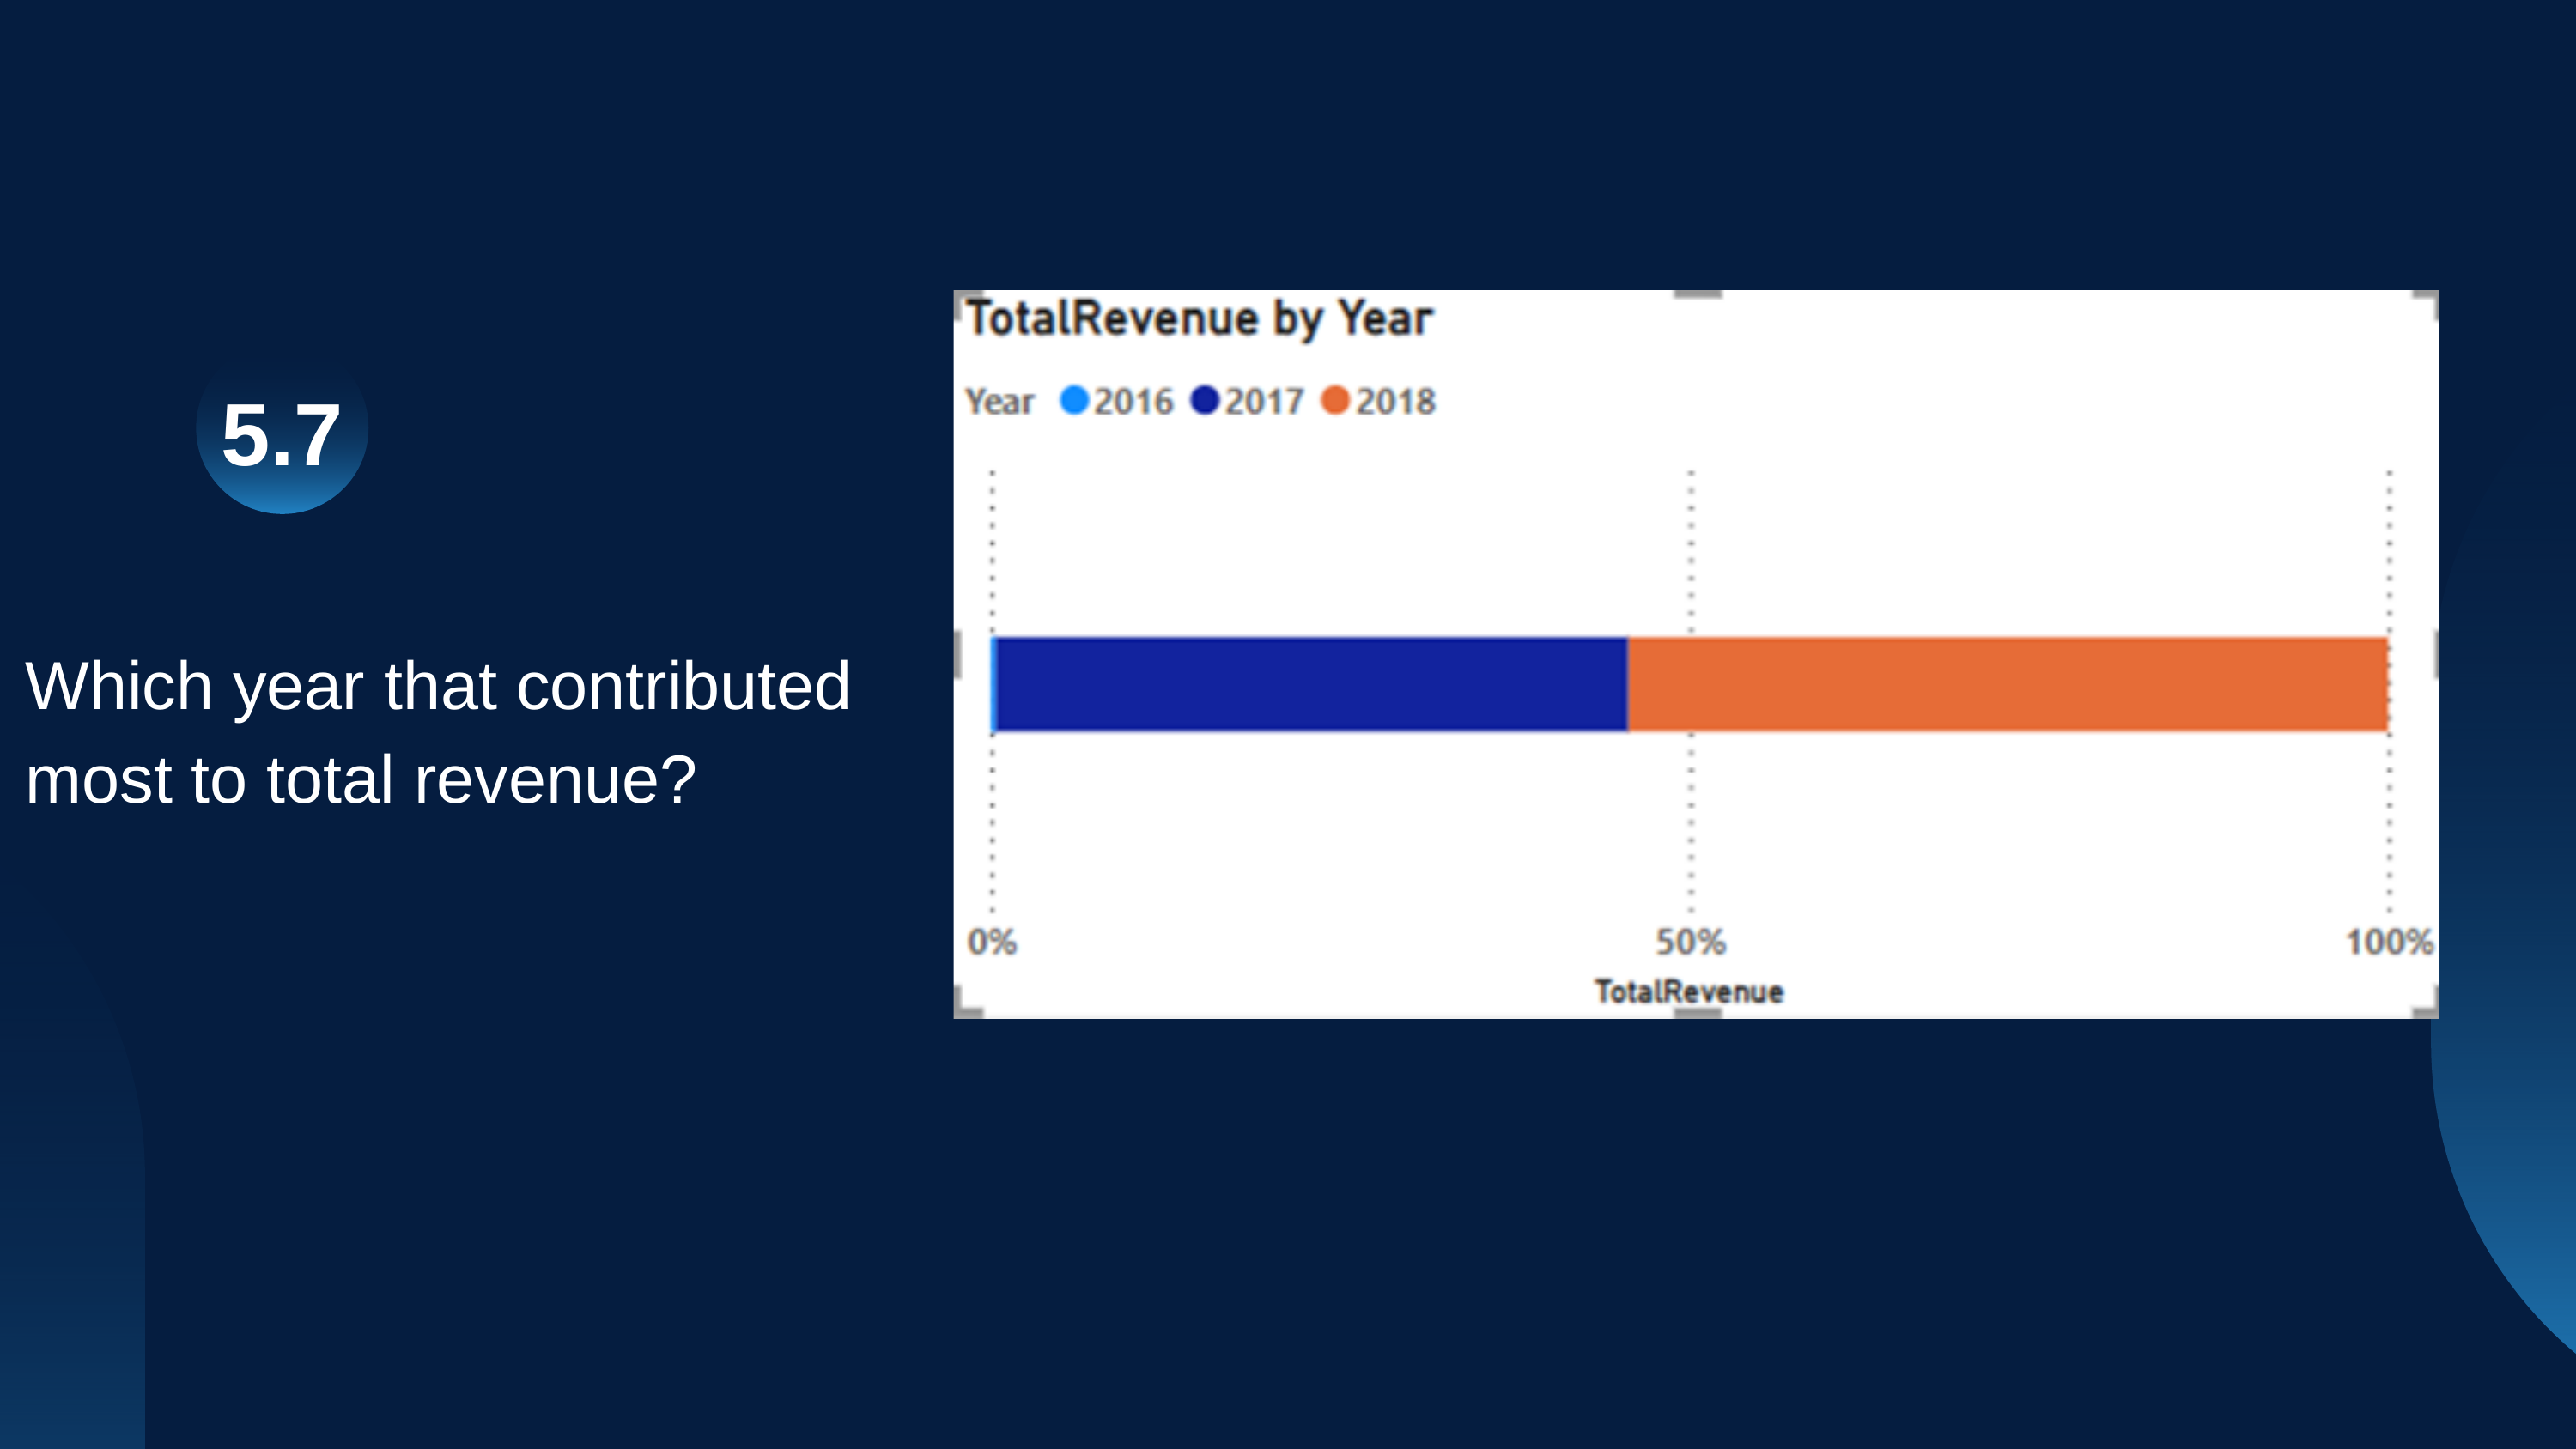

5.7
Which year that contributed most to total revenue?